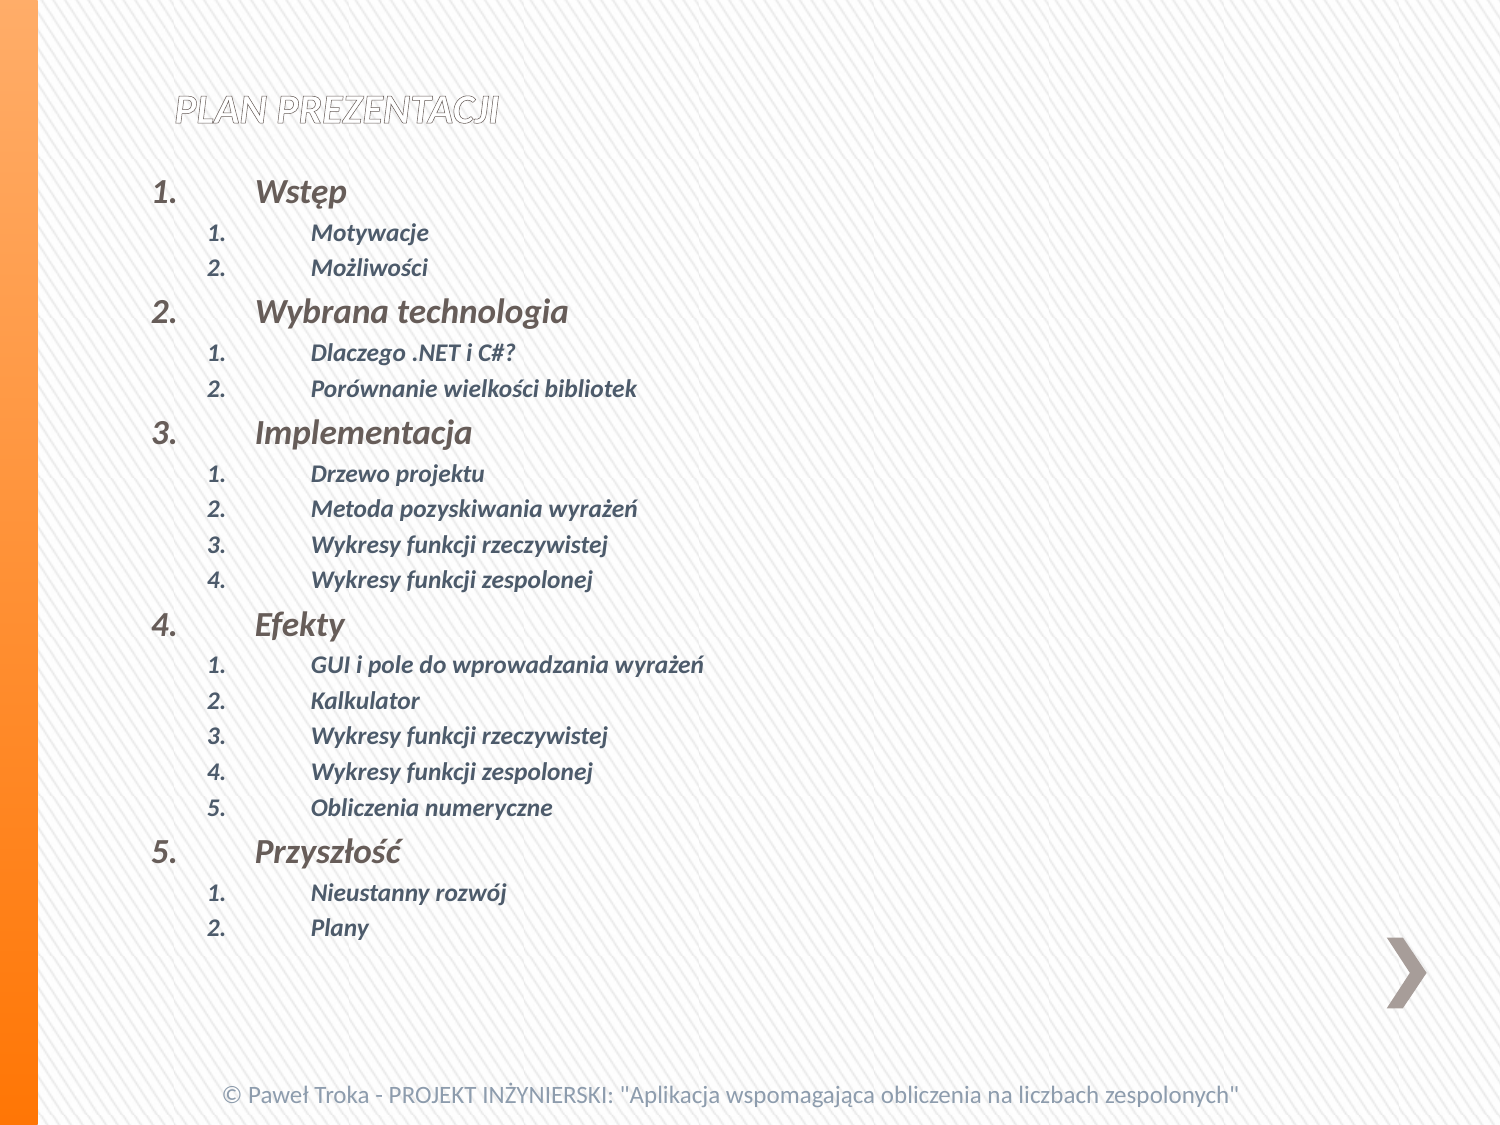

# PLAN PREZENTACJI
Wstęp
Motywacje
Możliwości
Wybrana technologia
Dlaczego .NET i C#?
Porównanie wielkości bibliotek
Implementacja
Drzewo projektu
Metoda pozyskiwania wyrażeń
Wykresy funkcji rzeczywistej
Wykresy funkcji zespolonej
Efekty
GUI i pole do wprowadzania wyrażeń
Kalkulator
Wykresy funkcji rzeczywistej
Wykresy funkcji zespolonej
Obliczenia numeryczne
Przyszłość
Nieustanny rozwój
Plany
© Paweł Troka - PROJEKT INŻYNIERSKI: "Aplikacja wspomagająca obliczenia na liczbach zespolonych"